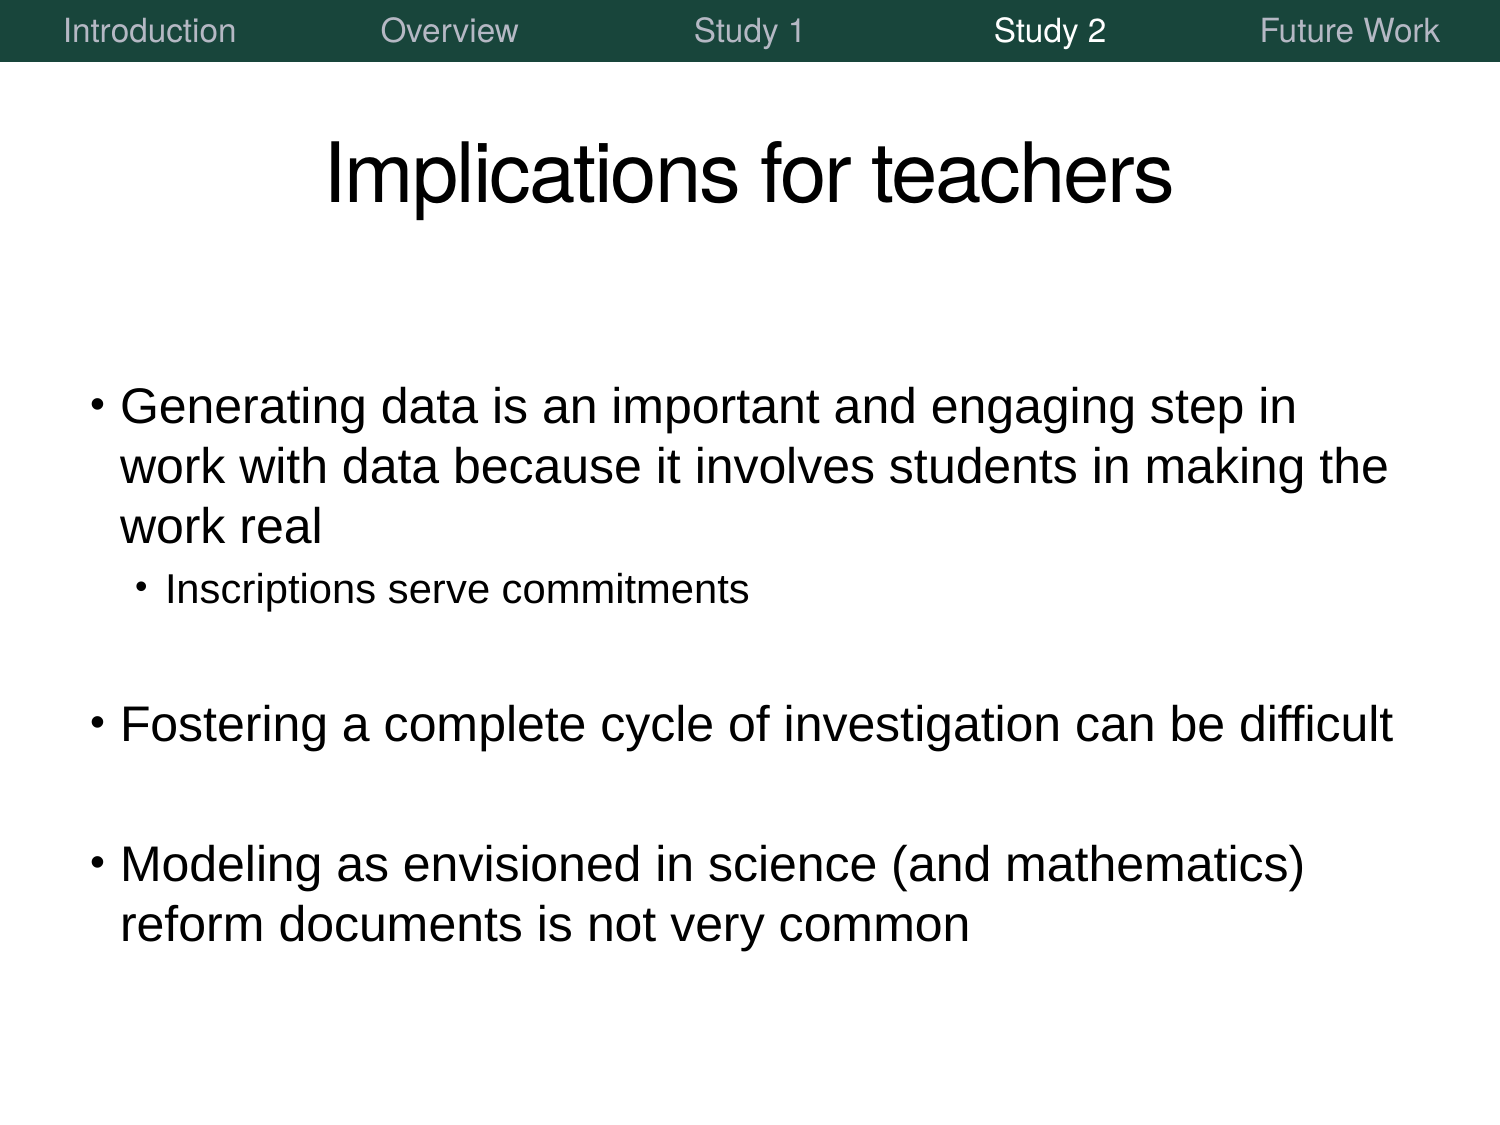

| Introduction | Overview | Study 1 | Study 2 | Future Work |
| --- | --- | --- | --- | --- |
# Implications for teachers
Generating data is an important and engaging step in work with data because it involves students in making the work real
Inscriptions serve commitments

Fostering a complete cycle of investigation can be difficult

Modeling as envisioned in science (and mathematics) reform documents is not very common